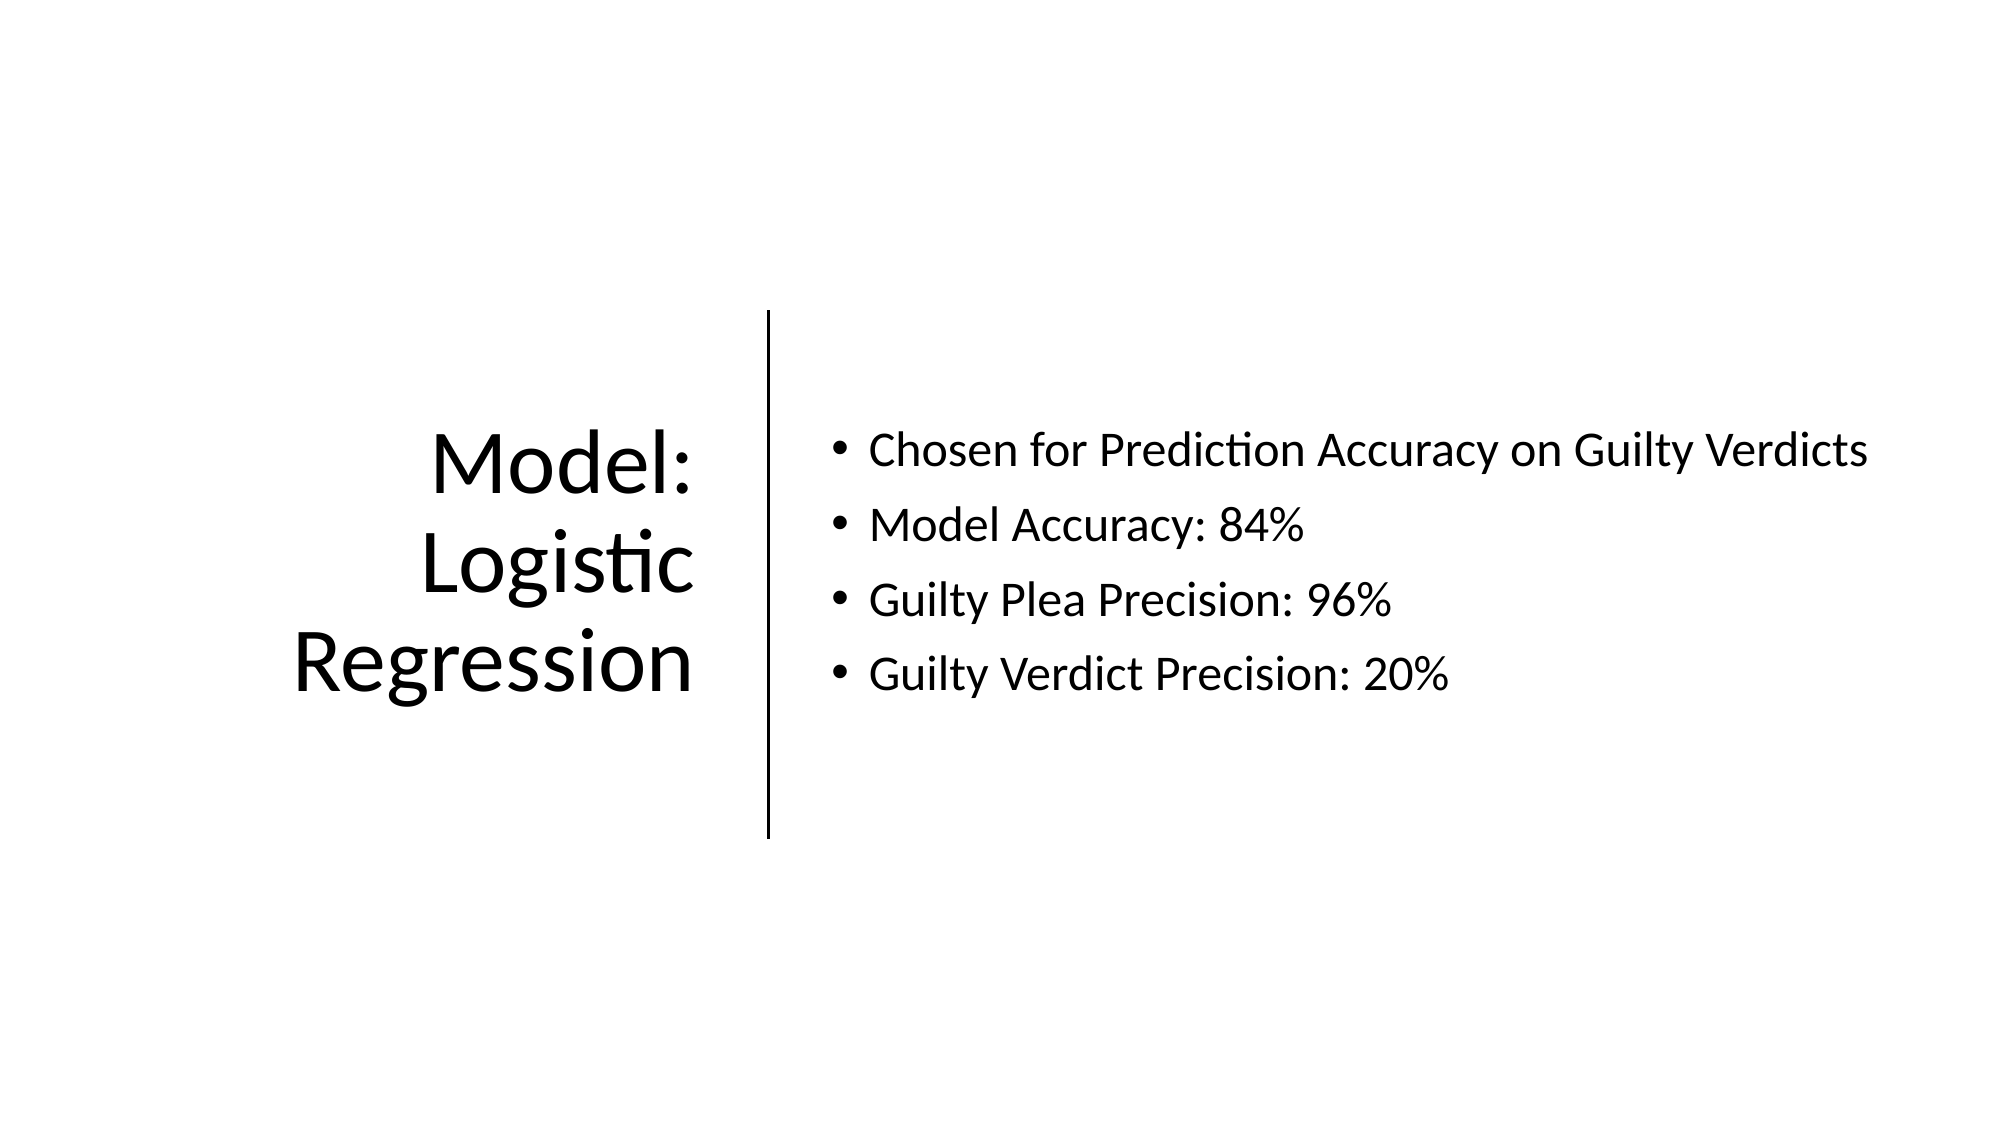

# Model: Logistic Regression
Chosen for Prediction Accuracy on Guilty Verdicts
Model Accuracy: 84%
Guilty Plea Precision: 96%
Guilty Verdict Precision: 20%